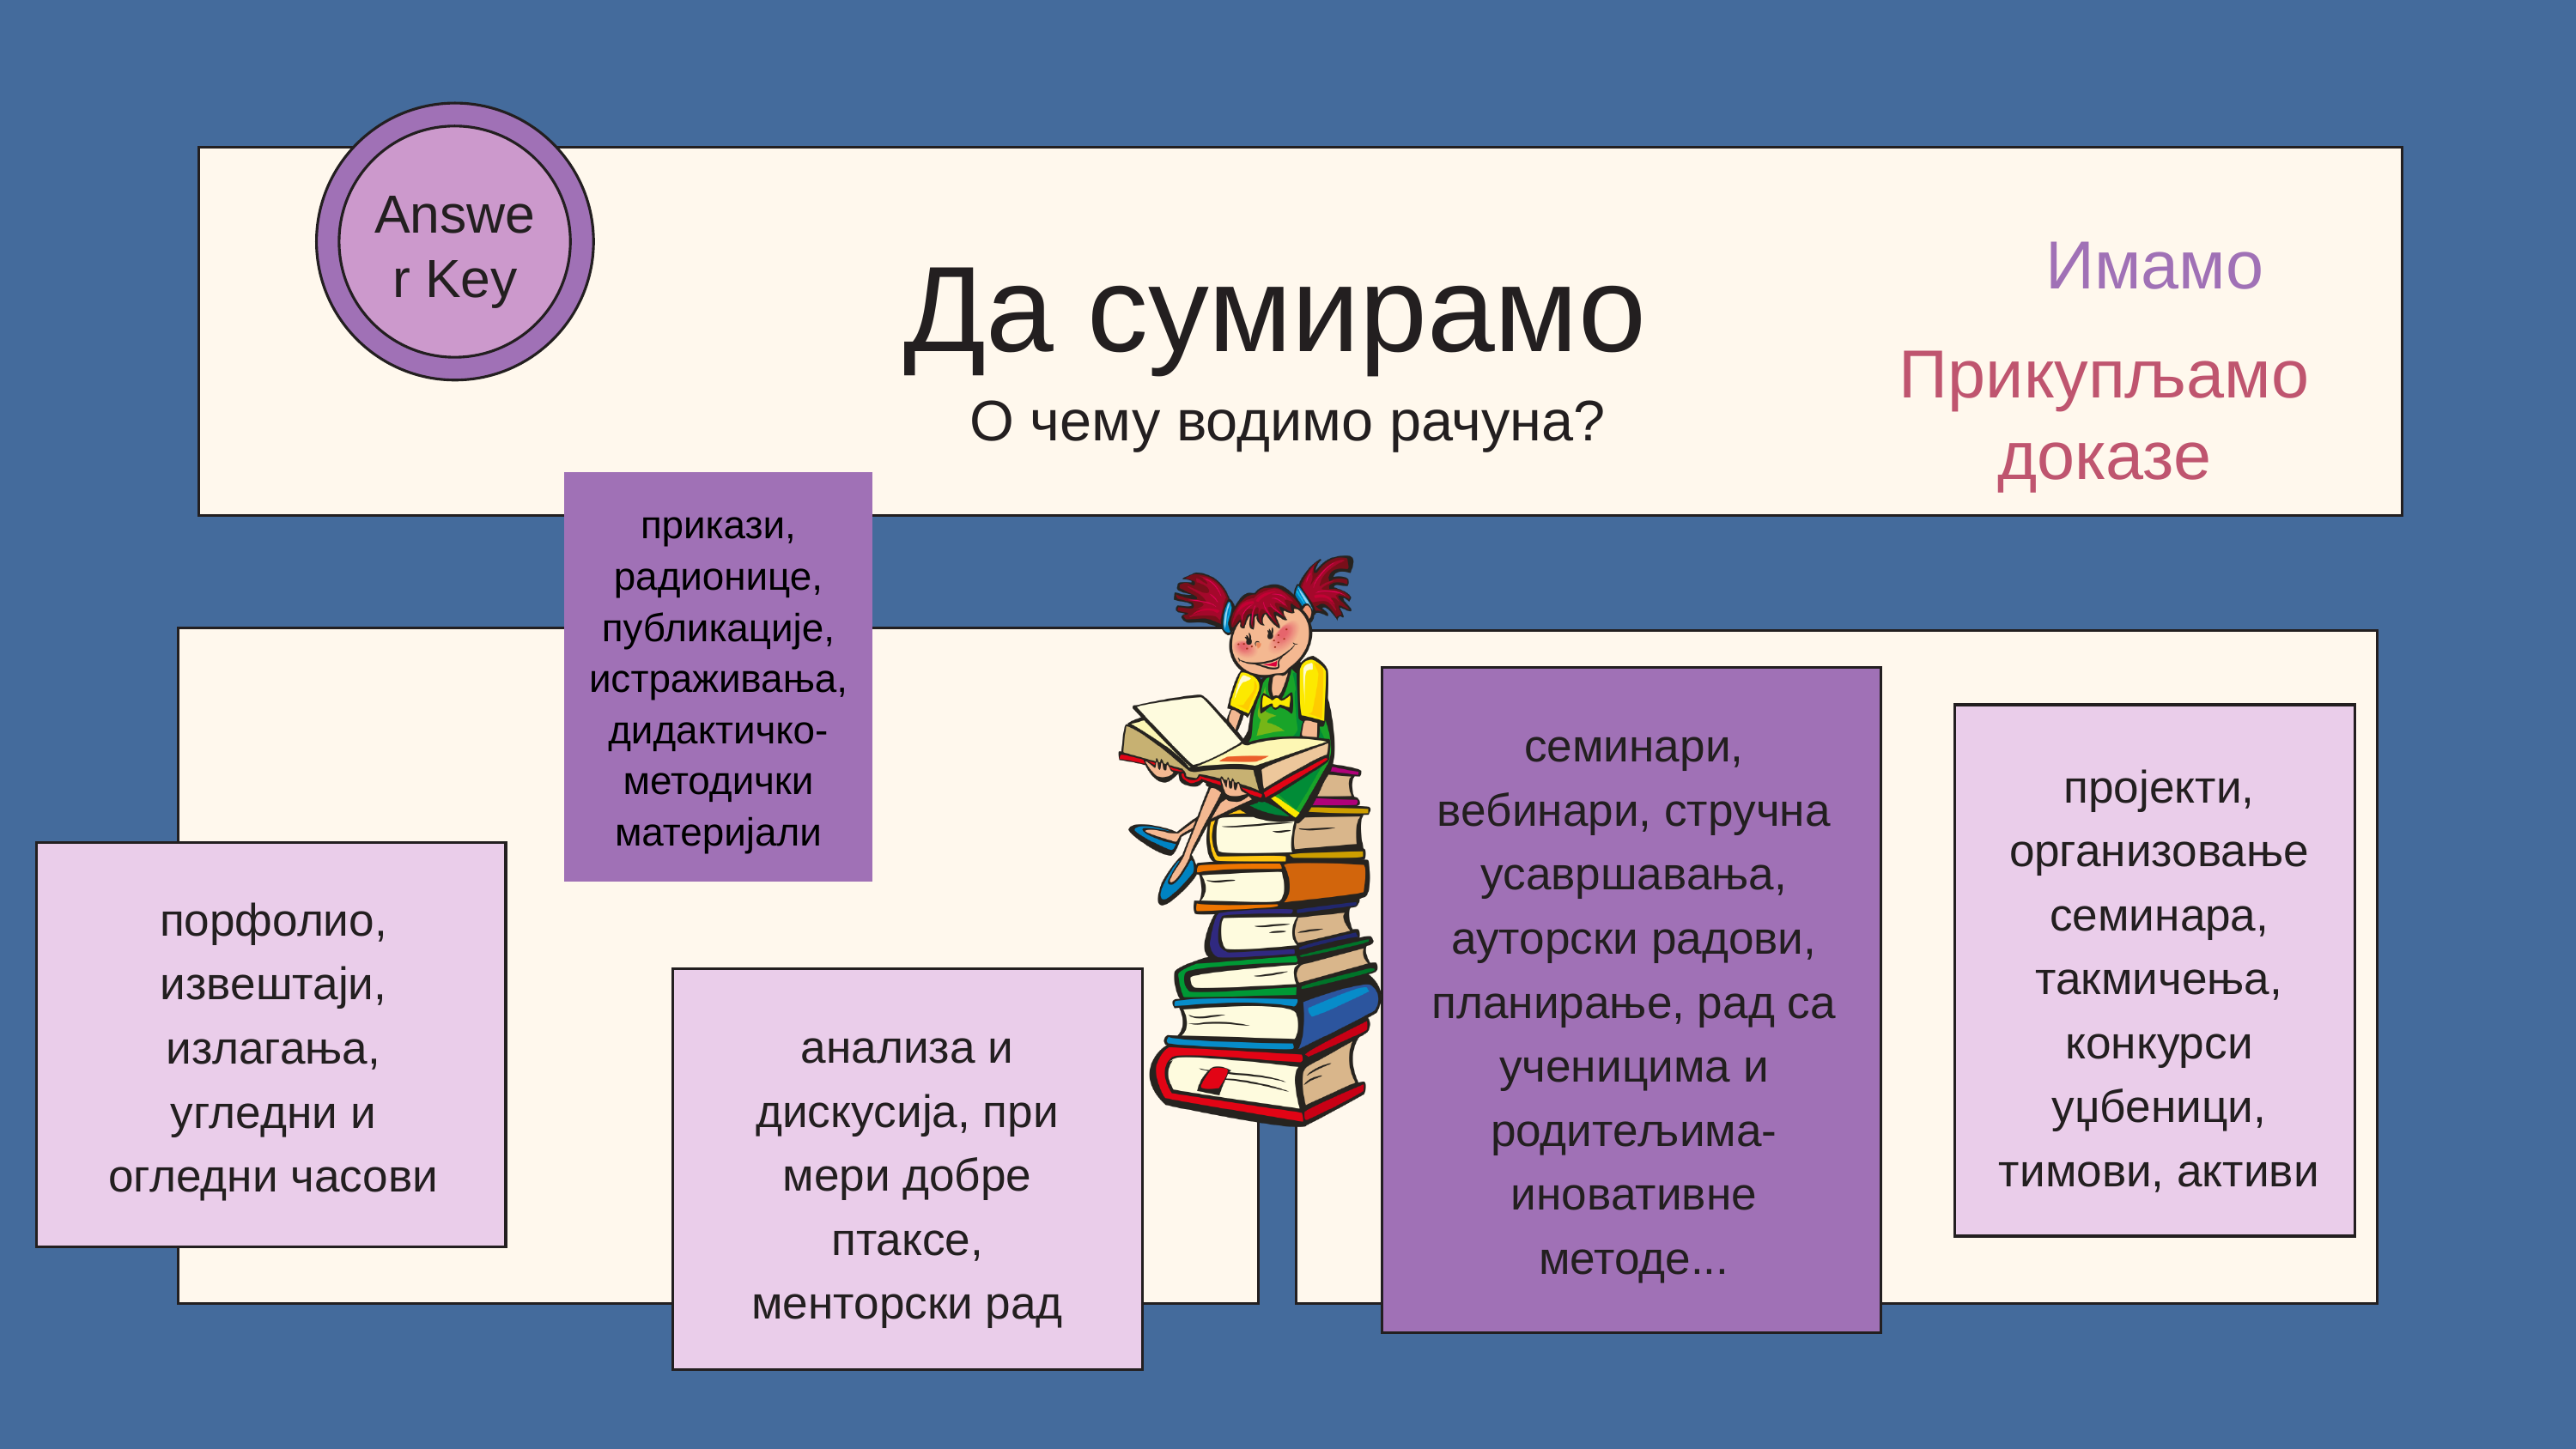

Answer Key

Имамо
Да сумирамо
Прикупљамо доказе
О чему водимо рачуна?

прикази, радионице, публикације, истраживања, дидактичко-методички материјали

семинари, вебинари, стручна усавршавања, ауторски радови, планирање, рад са ученицима и родитељима-иновативне методе...

пројекти, организовање семинара, такмичења, конкурси уџбеници, тимови, активи

порфолио, извештаји, излагања, угледни и огледни часови

анализа и дискусија, при мери добре птаксе, менторски рад